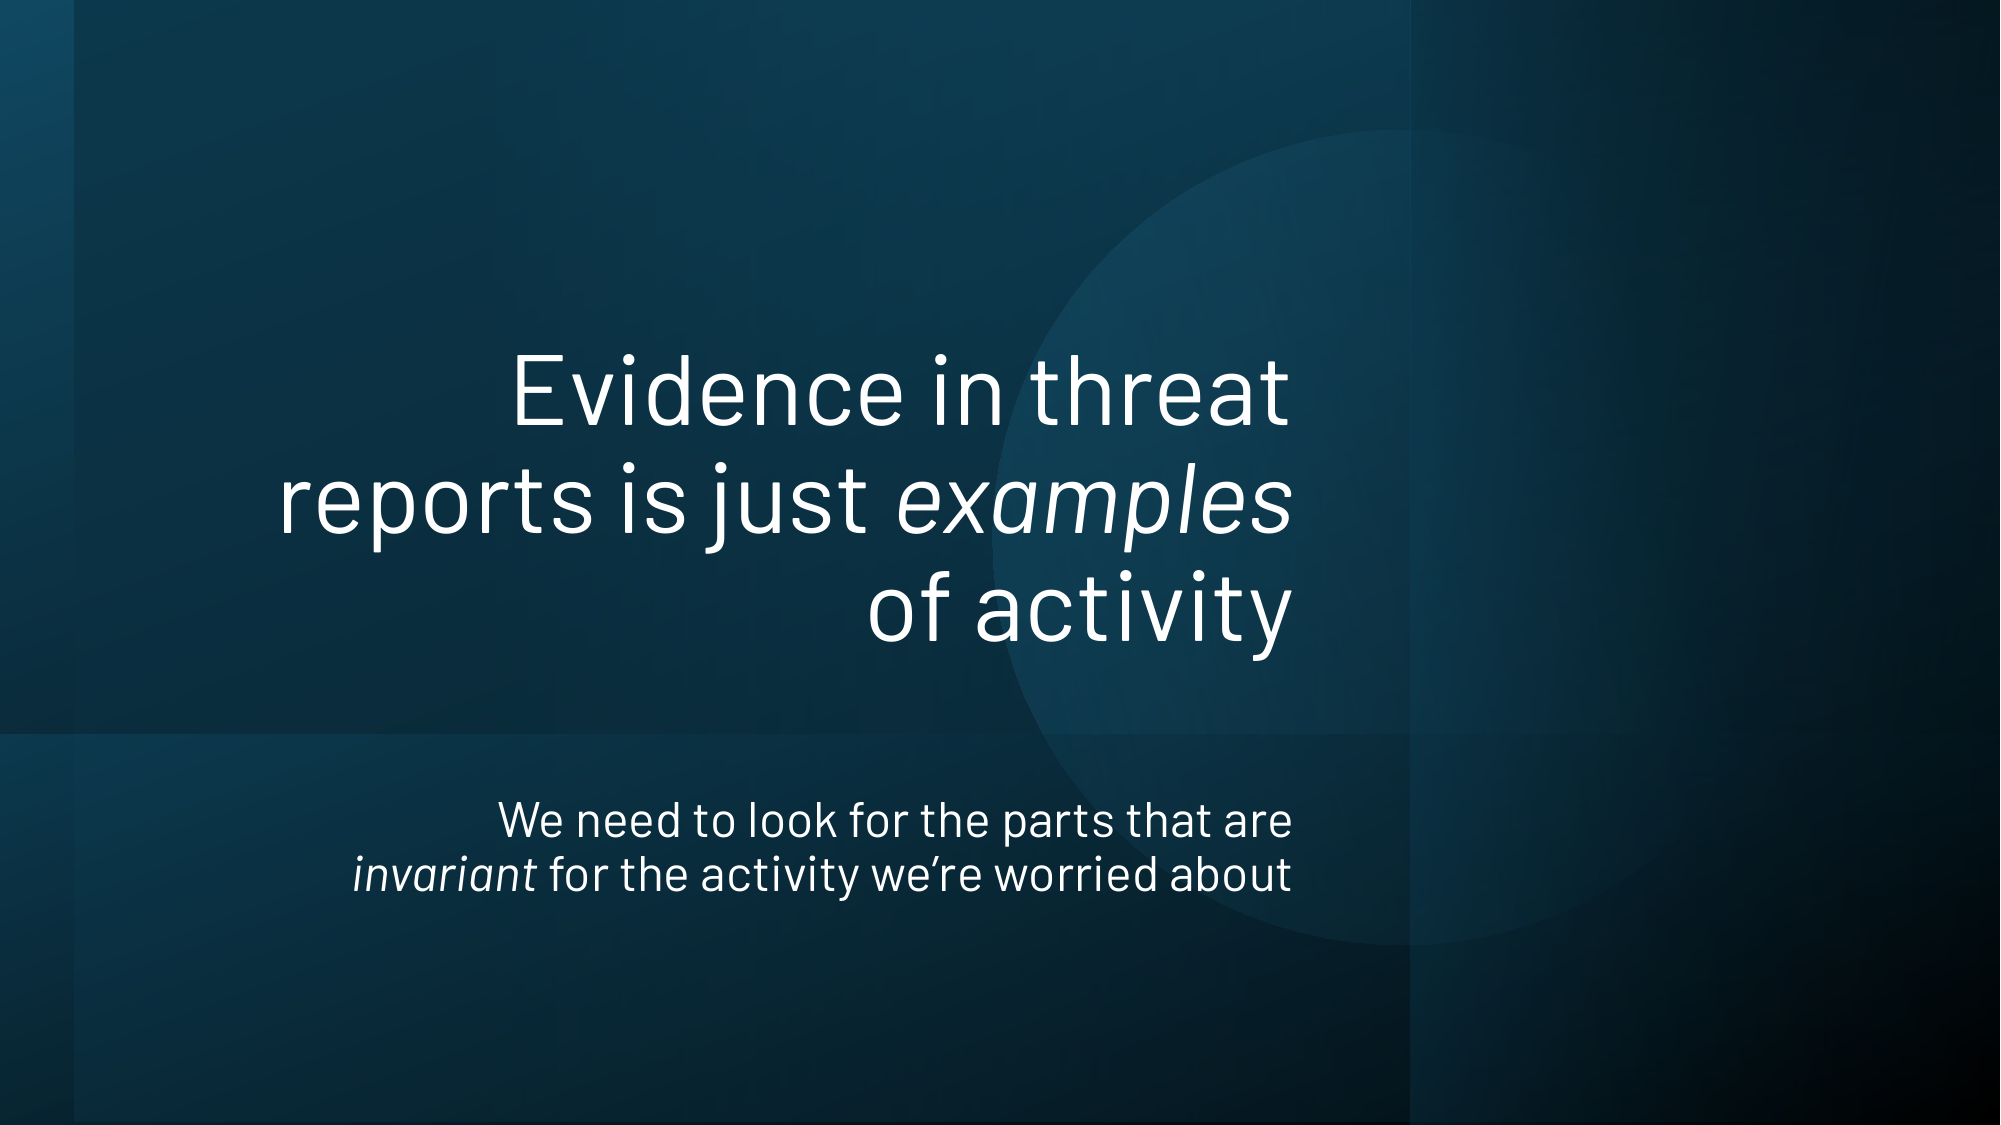

# Evidence in threat reports is just examples of activity

We need to look for the parts that are invariant for the activity we’re worried about